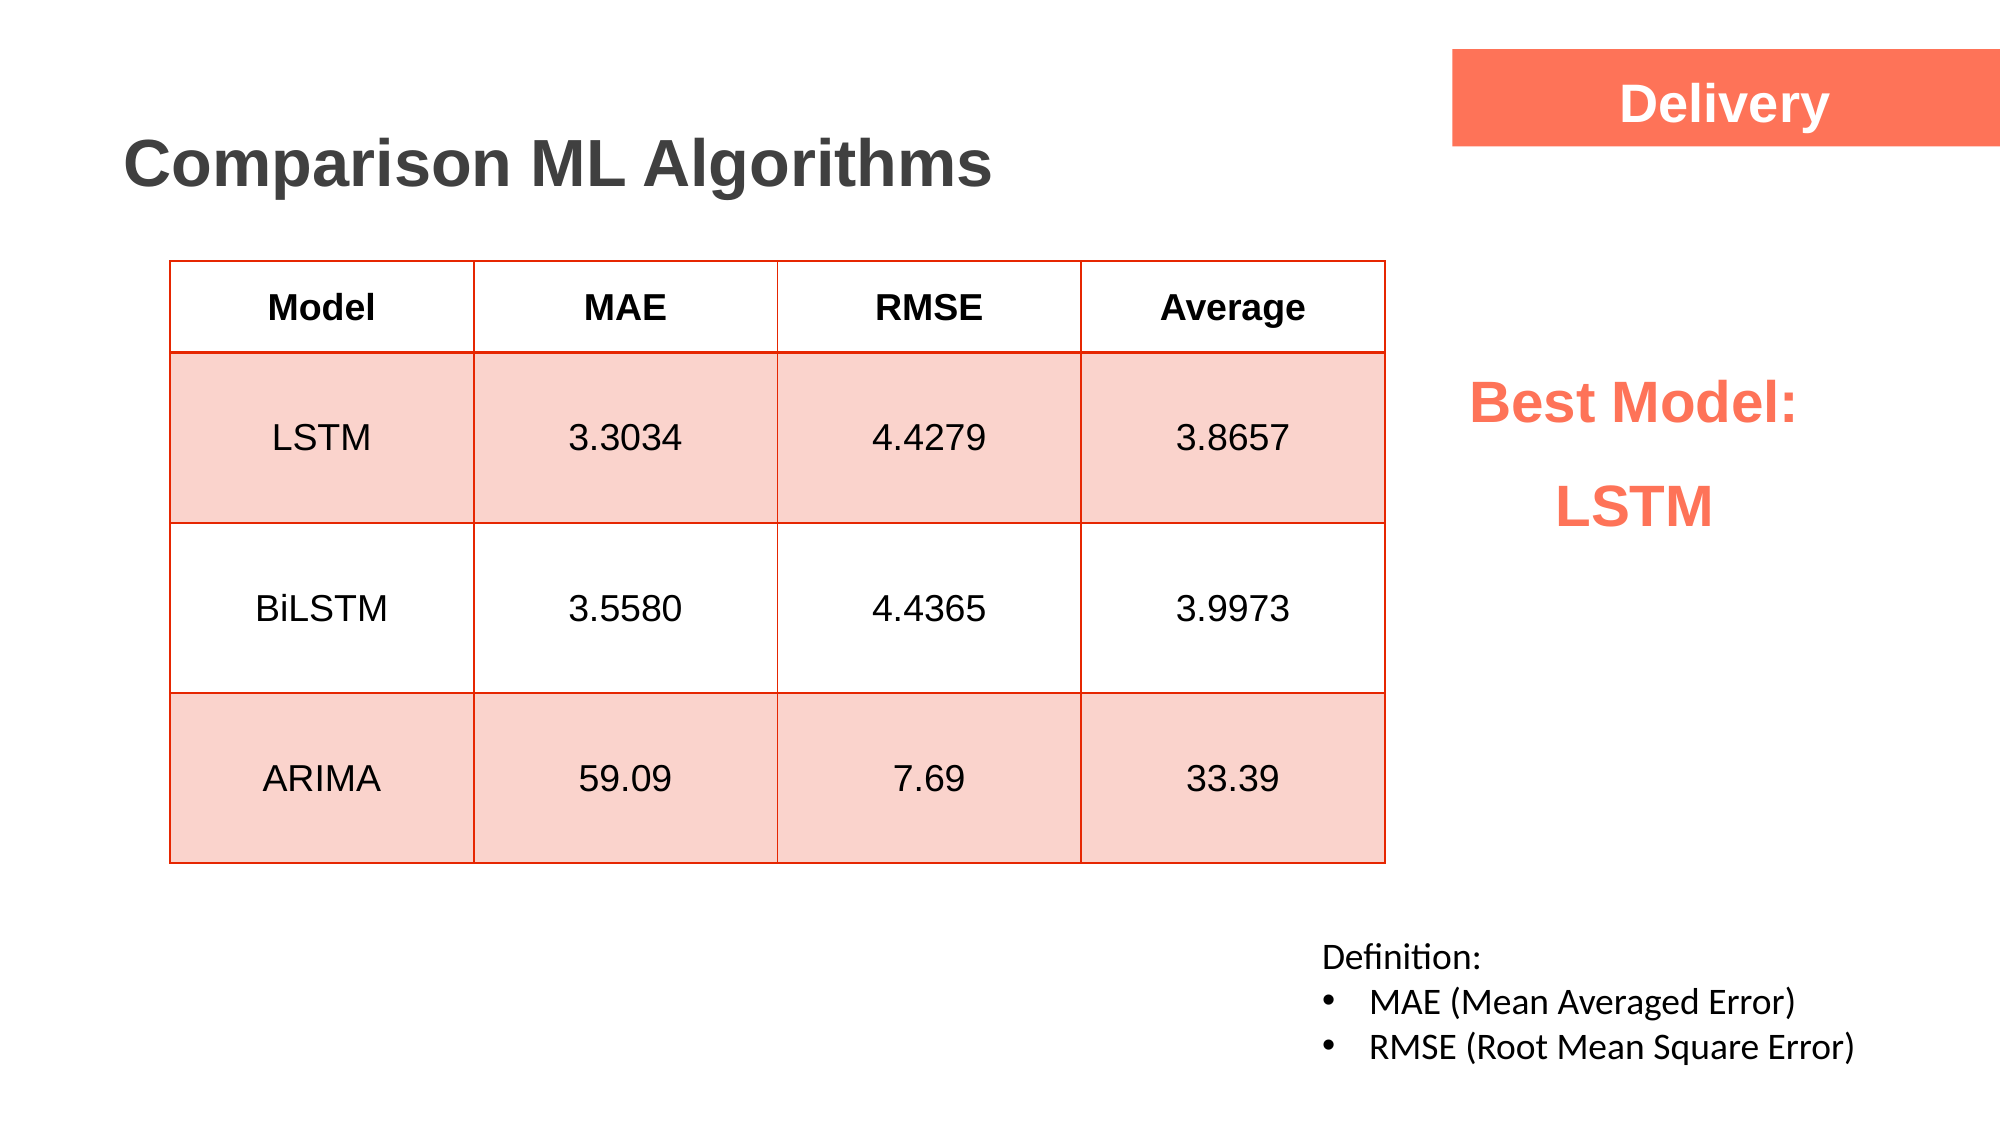

Delivery
Comparison ML Algorithms

| Model | MAE | RMSE | Average |
| --- | --- | --- | --- |
| LSTM | 3.3034 | 4.4279 | 3.8657 |
| BiLSTM | 3.5580 | 4.4365 | 3.9973 |
| ARIMA | 59.09 | 7.69 | 33.39 |
Best Model: LSTM
Definition:
MAE (Mean Averaged Error)
RMSE (Root Mean Square Error)